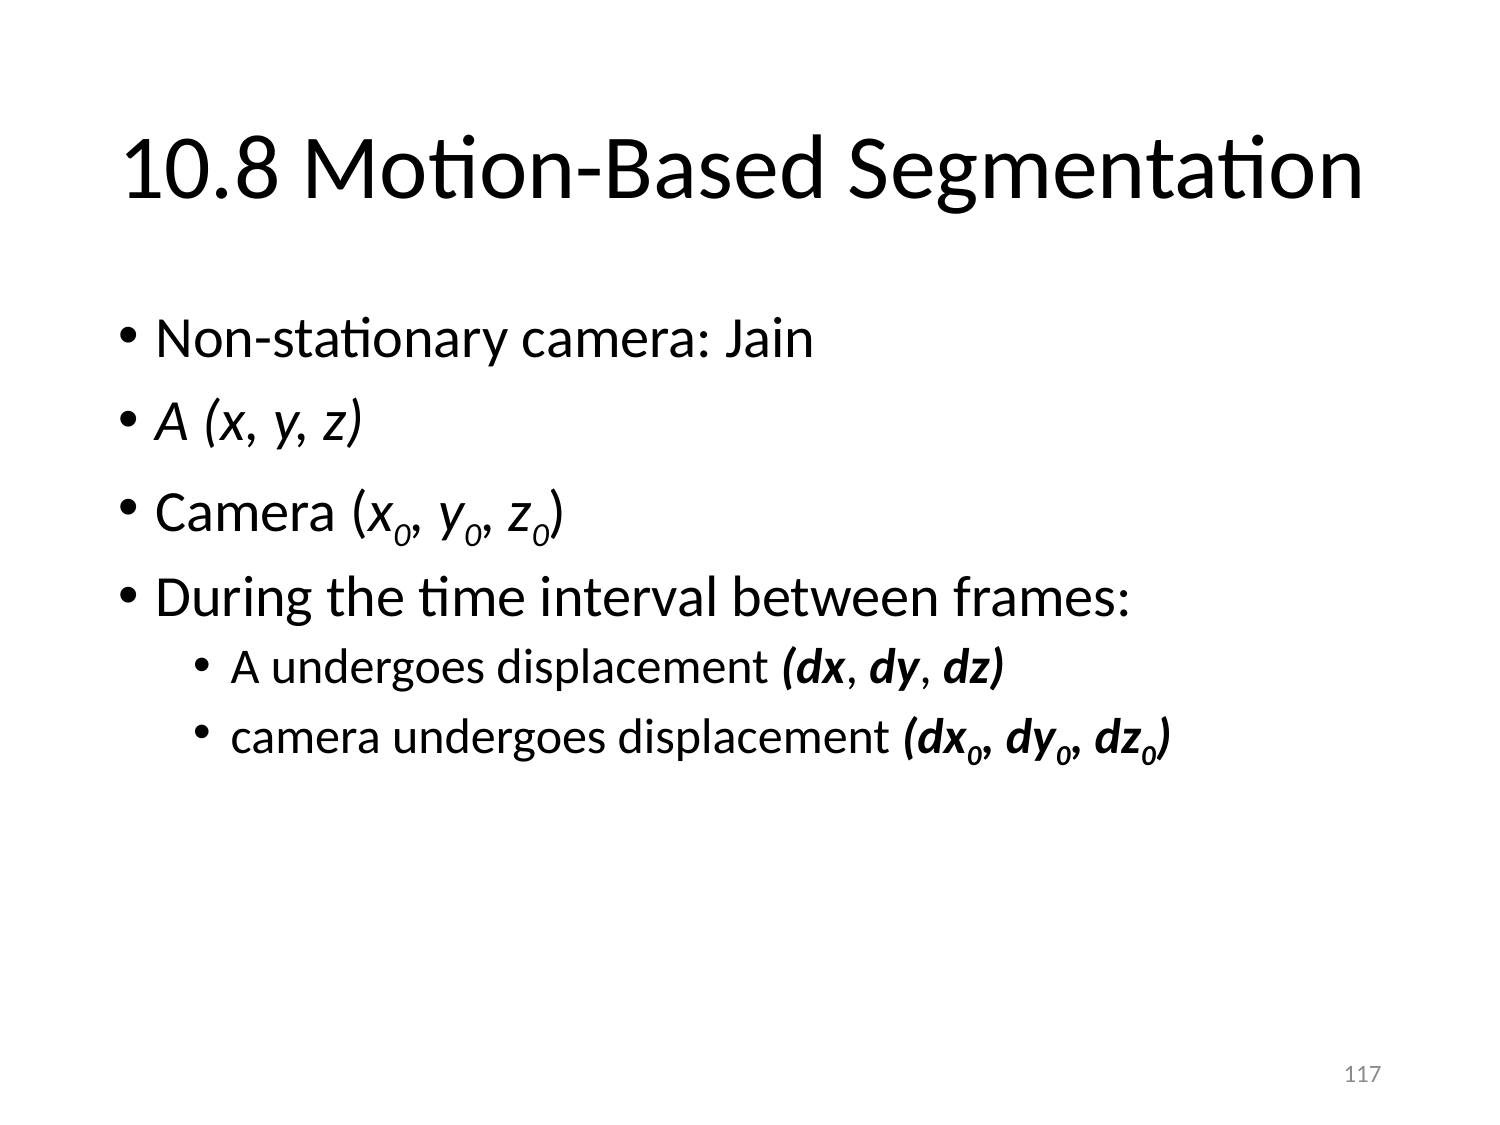

# 10.8 Motion-Based Segmentation
Non-stationary camera: Jain
A (x, y, z)
Camera (x0, y0, z0)
During the time interval between frames:
A undergoes displacement (dx, dy, dz)
camera undergoes displacement (dx0, dy0, dz0)
117